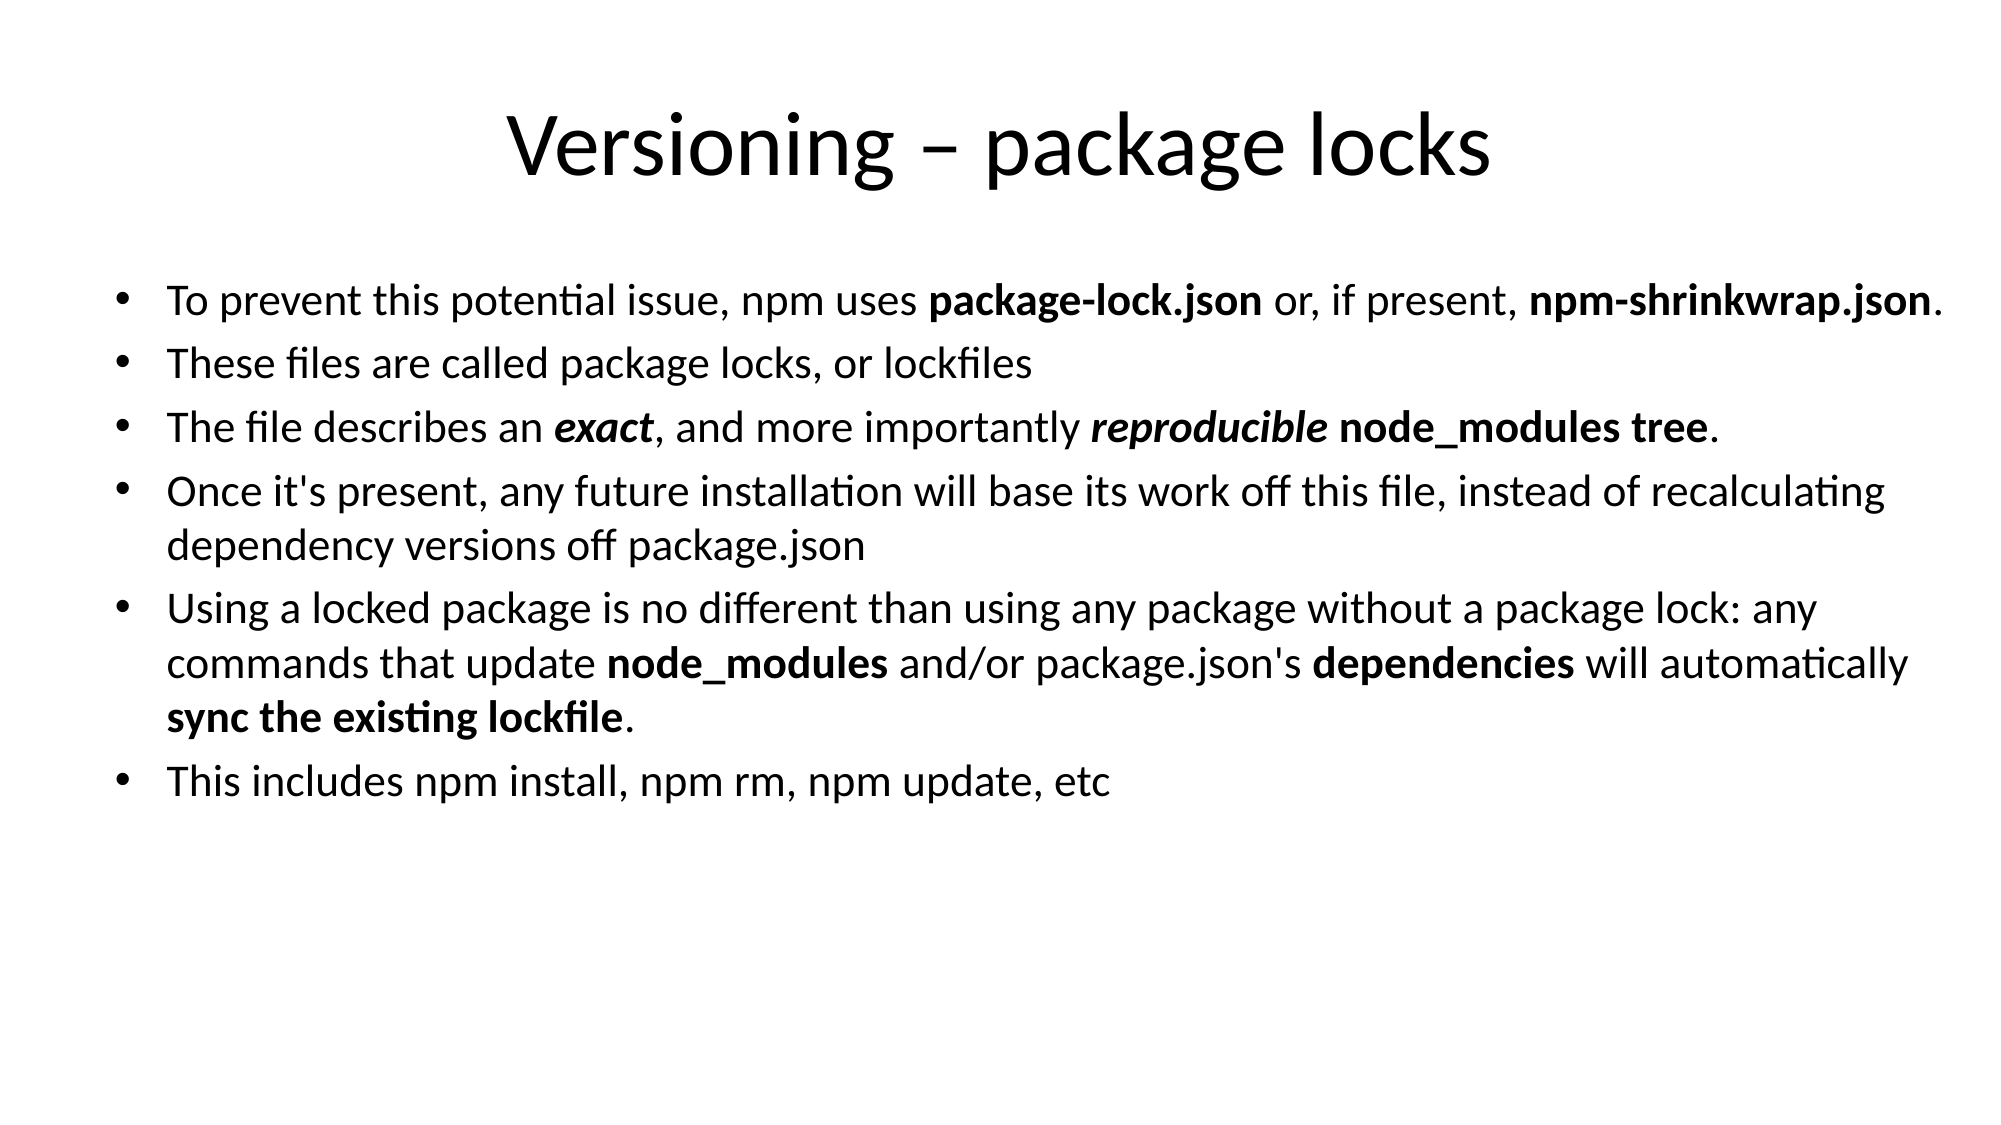

# Versioning – package locks
To prevent this potential issue, npm uses package-lock.json or, if present, npm-shrinkwrap.json.
These files are called package locks, or lockfiles
The file describes an exact, and more importantly reproducible node_modules tree.
Once it's present, any future installation will base its work off this file, instead of recalculating dependency versions off package.json
Using a locked package is no different than using any package without a package lock: any commands that update node_modules and/or package.json's dependencies will automatically sync the existing lockfile.
This includes npm install, npm rm, npm update, etc